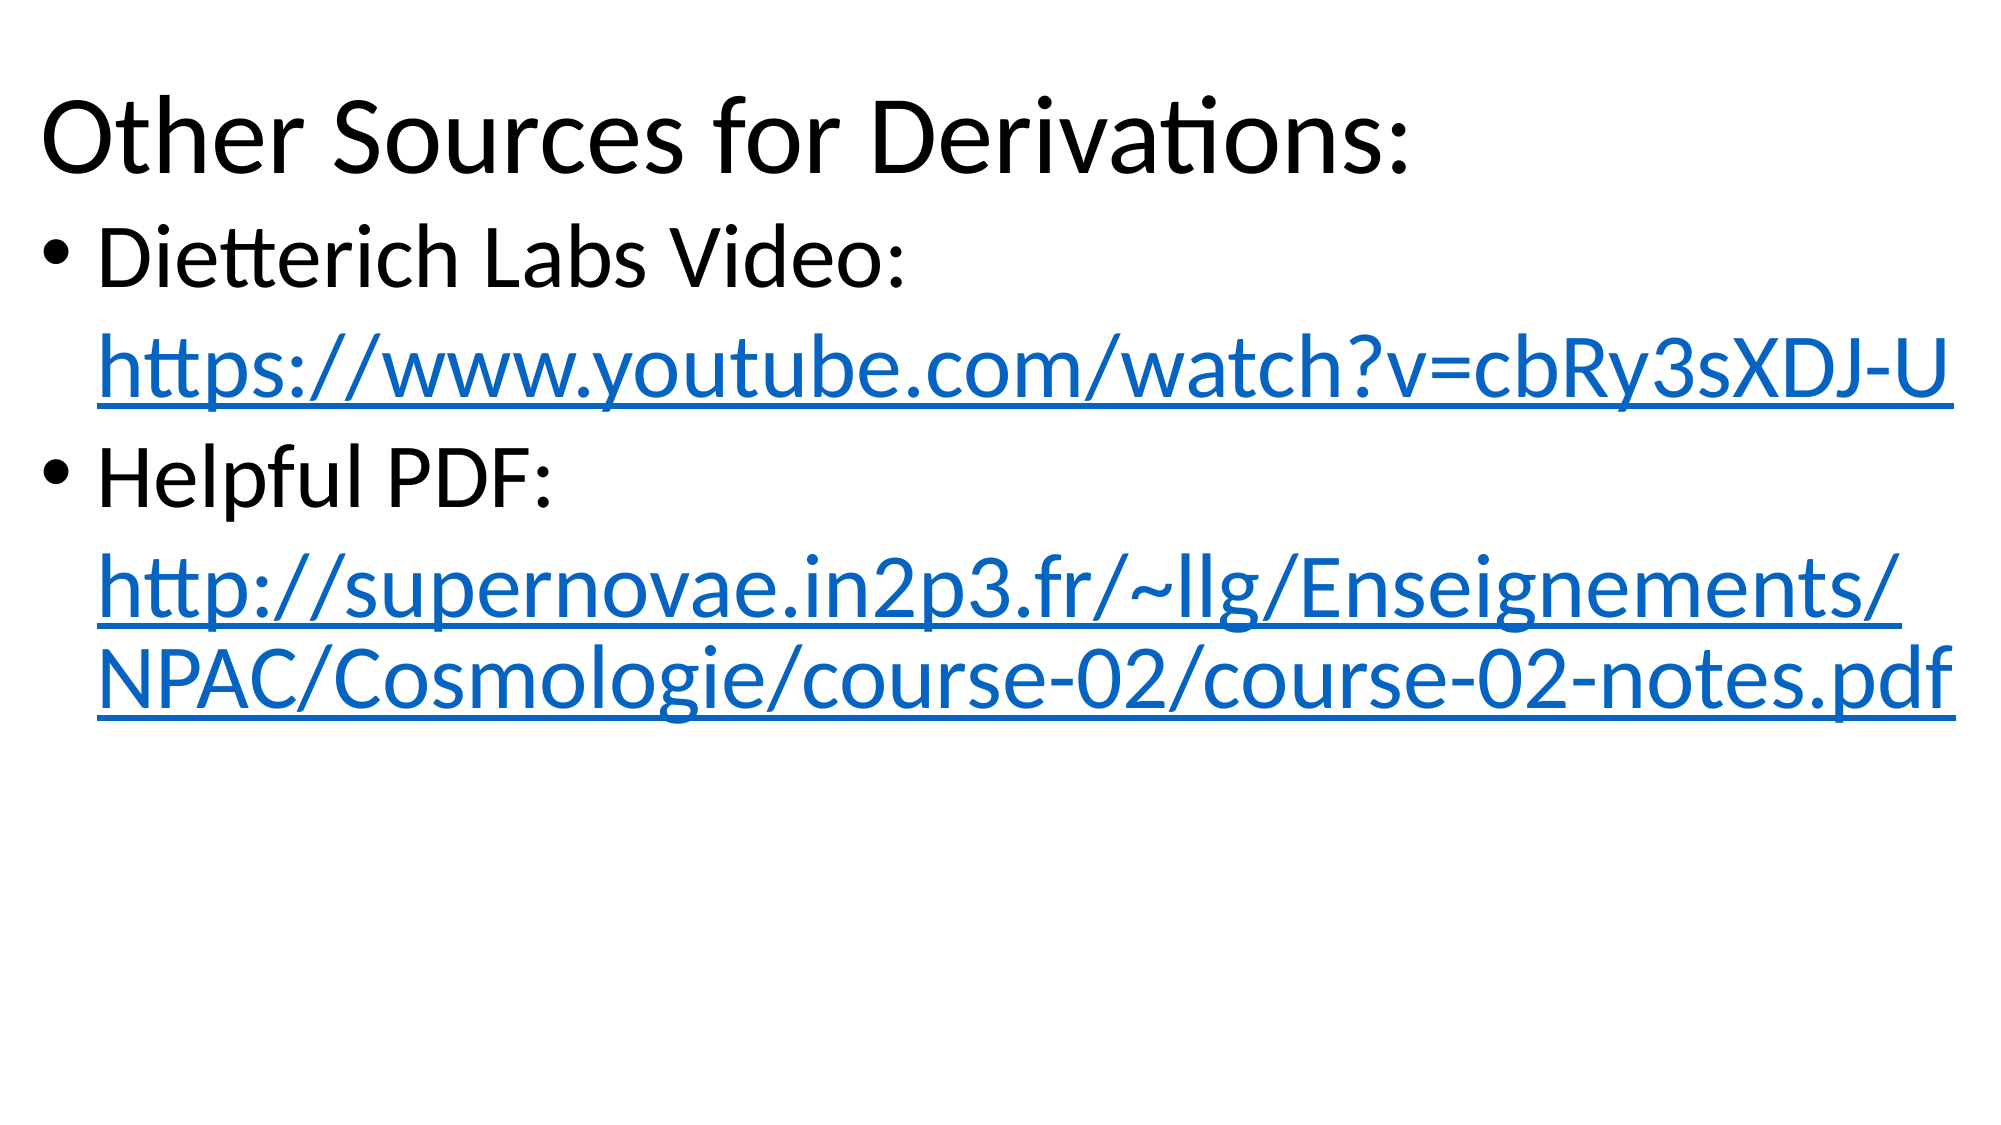

Other Sources for Derivations:
Dietterich Labs Video: https://www.youtube.com/watch?v=cbRy3sXDJ-U
Helpful PDF: http://supernovae.in2p3.fr/~llg/Enseignements/NPAC/Cosmologie/course-02/course-02-notes.pdf